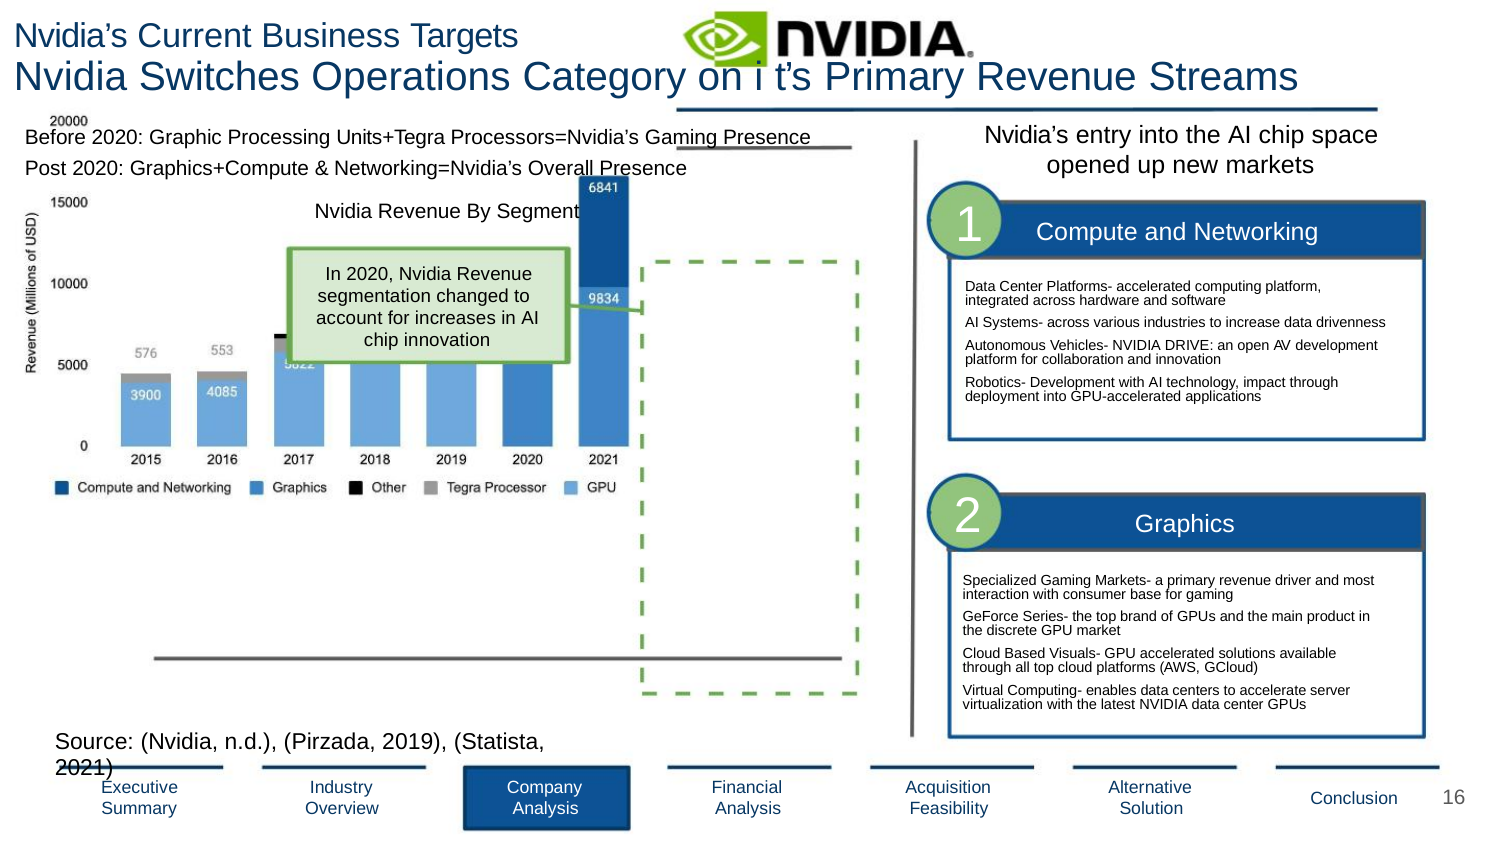

Nvidia’s Current Business Targets
Nvidia Switches Operations Category on i t’s Primary Revenue Streams
Nvidia’s entry into the AI chip space
opened up new markets
Before 2020: Graphic Processing Units+Tegra Processors=Nvidia’s Gaming Presence
Post 2020: Graphics+Compute & Networking=Nvidia’s Overall Presence
1
Nvidia Revenue By Segment
Compute and Networking
In 2020, Nvidia Revenue
segmentation changed to
account for increases in AI
chip innovation
Data Center Platforms- accelerated computing platform,
integrated across hardware and software
AI Systems- across various industries to increase data drivenness
Autonomous Vehicles- NVIDIA DRIVE: an open AV development
platform for collaboration and innovation
Robotics- Development with AI technology, impact through
deployment into GPU-accelerated applications
2
Graphics
Specialized Gaming Markets- a primary revenue driver and most
interaction with consumer base for gaming
GeForce Series- the top brand of GPUs and the main product in
the discrete GPU market
Cloud Based Visuals- GPU accelerated solutions available
through all top cloud platforms (AWS, GCloud)
Virtual Computing- enables data centers to accelerate server
virtualization with the latest NVIDIA data center GPUs
Source: (Nvidia, n.d.), (Pirzada, 2019), (Statista, 2021)
Executive
Summary
Industry
Overview
Company
Analysis
Financial
Analysis
Acquisition
Feasibility
Alternative
Solution
16
Conclusion